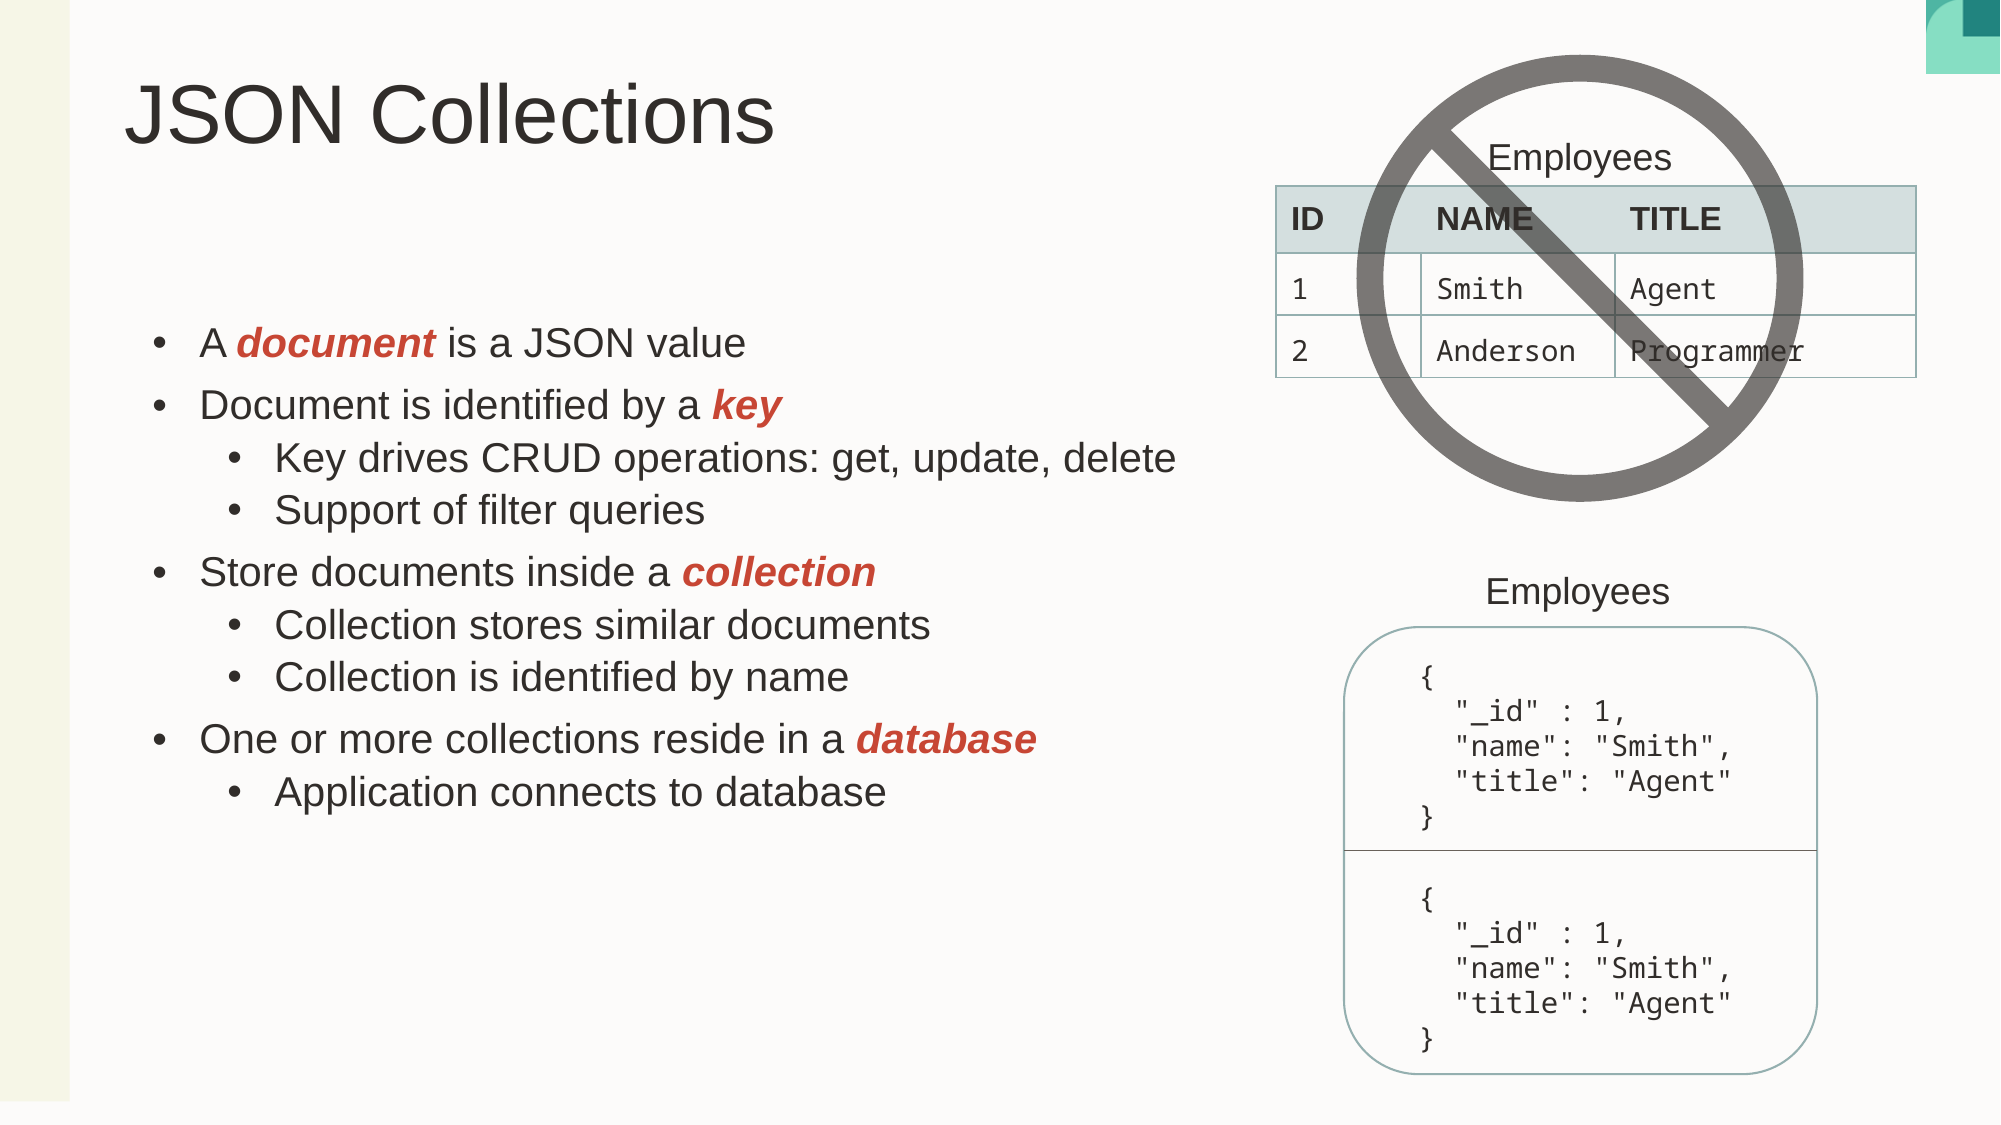

JSON Collections

Employees
| ID | NAME | TITLE |
| --- | --- | --- |
| 1 | Smith | Agent |
| 2 | Anderson | Programmer |
A document is a JSON value
Document is identified by a key
Key drives CRUD operations: get, update, delete
Support of filter queries
Store documents inside a collection
Collection stores similar documents
Collection is identified by name
One or more collections reside in a database
Application connects to database

Employees

{
  "_id" : 1,
  "name": "Smith",
  "title": "Agent"
}
{
  "_id" : 1,
  "name": "Smith",
  "title": "Agent"
}